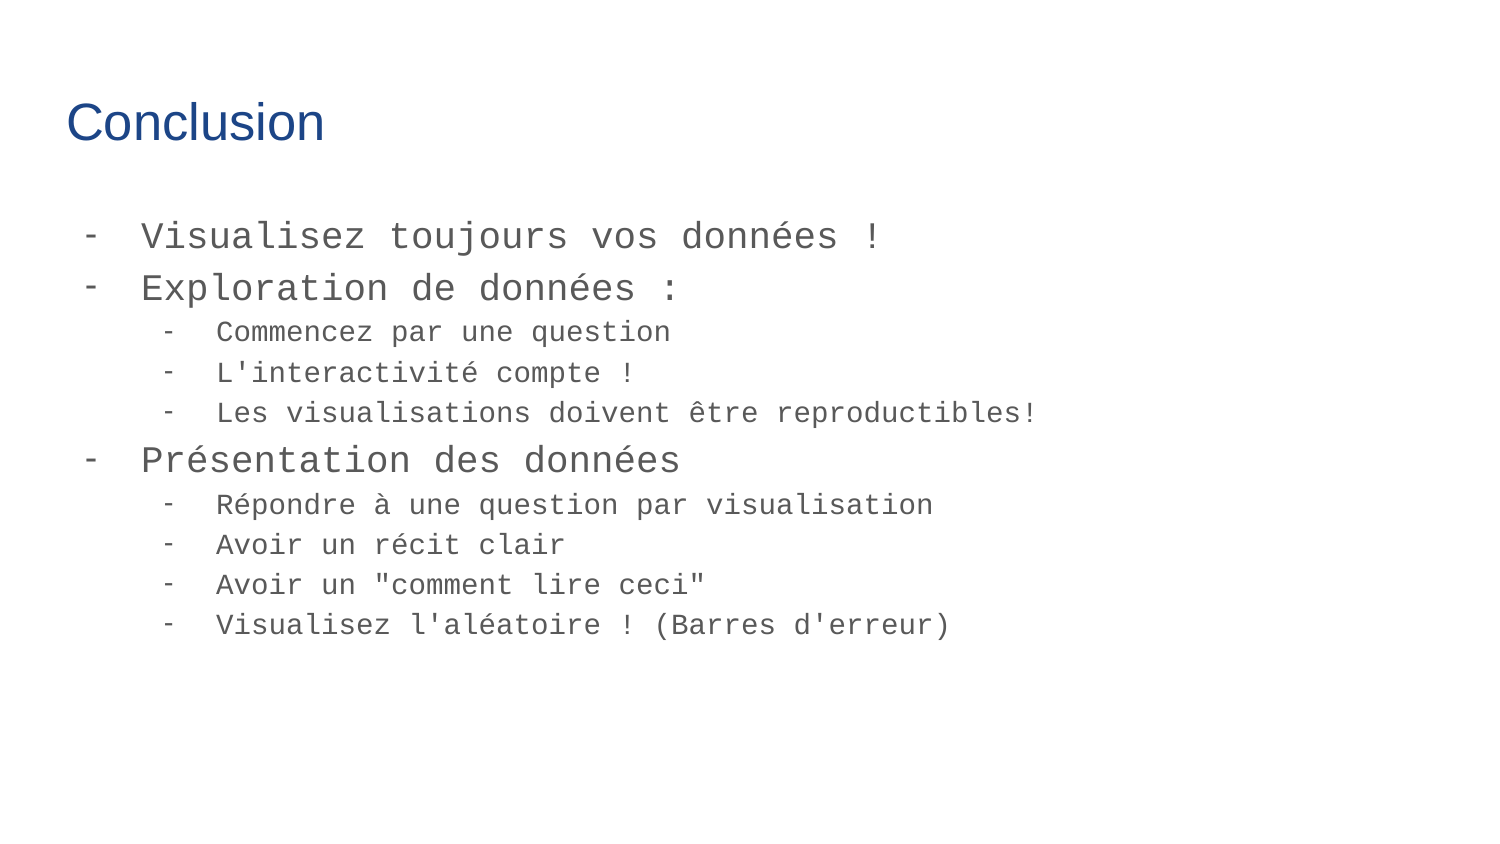

# Conclusion
Visualisez toujours vos données !
Exploration de données :
Commencez par une question
L'interactivité compte !
Les visualisations doivent être reproductibles!
Présentation des données
Répondre à une question par visualisation
Avoir un récit clair
Avoir un "comment lire ceci"
Visualisez l'aléatoire ! (Barres d'erreur)